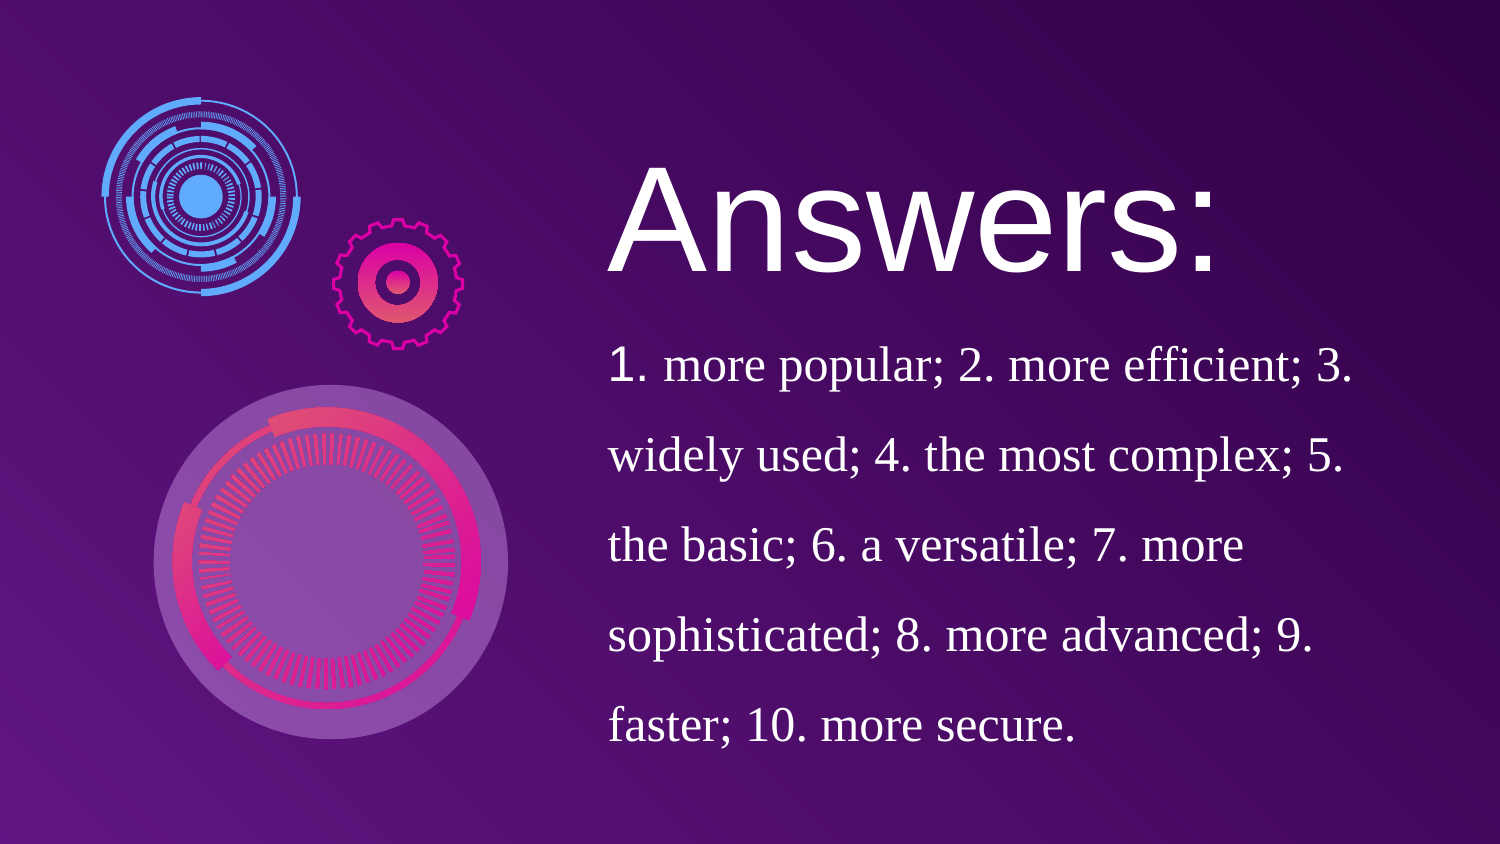

# Answers: 1. more popular; 2. more efficient; 3. widely used; 4. the most complex; 5. the basic; 6. a versatile; 7. more sophisticated; 8. more advanced; 9. faster; 10. more secure.